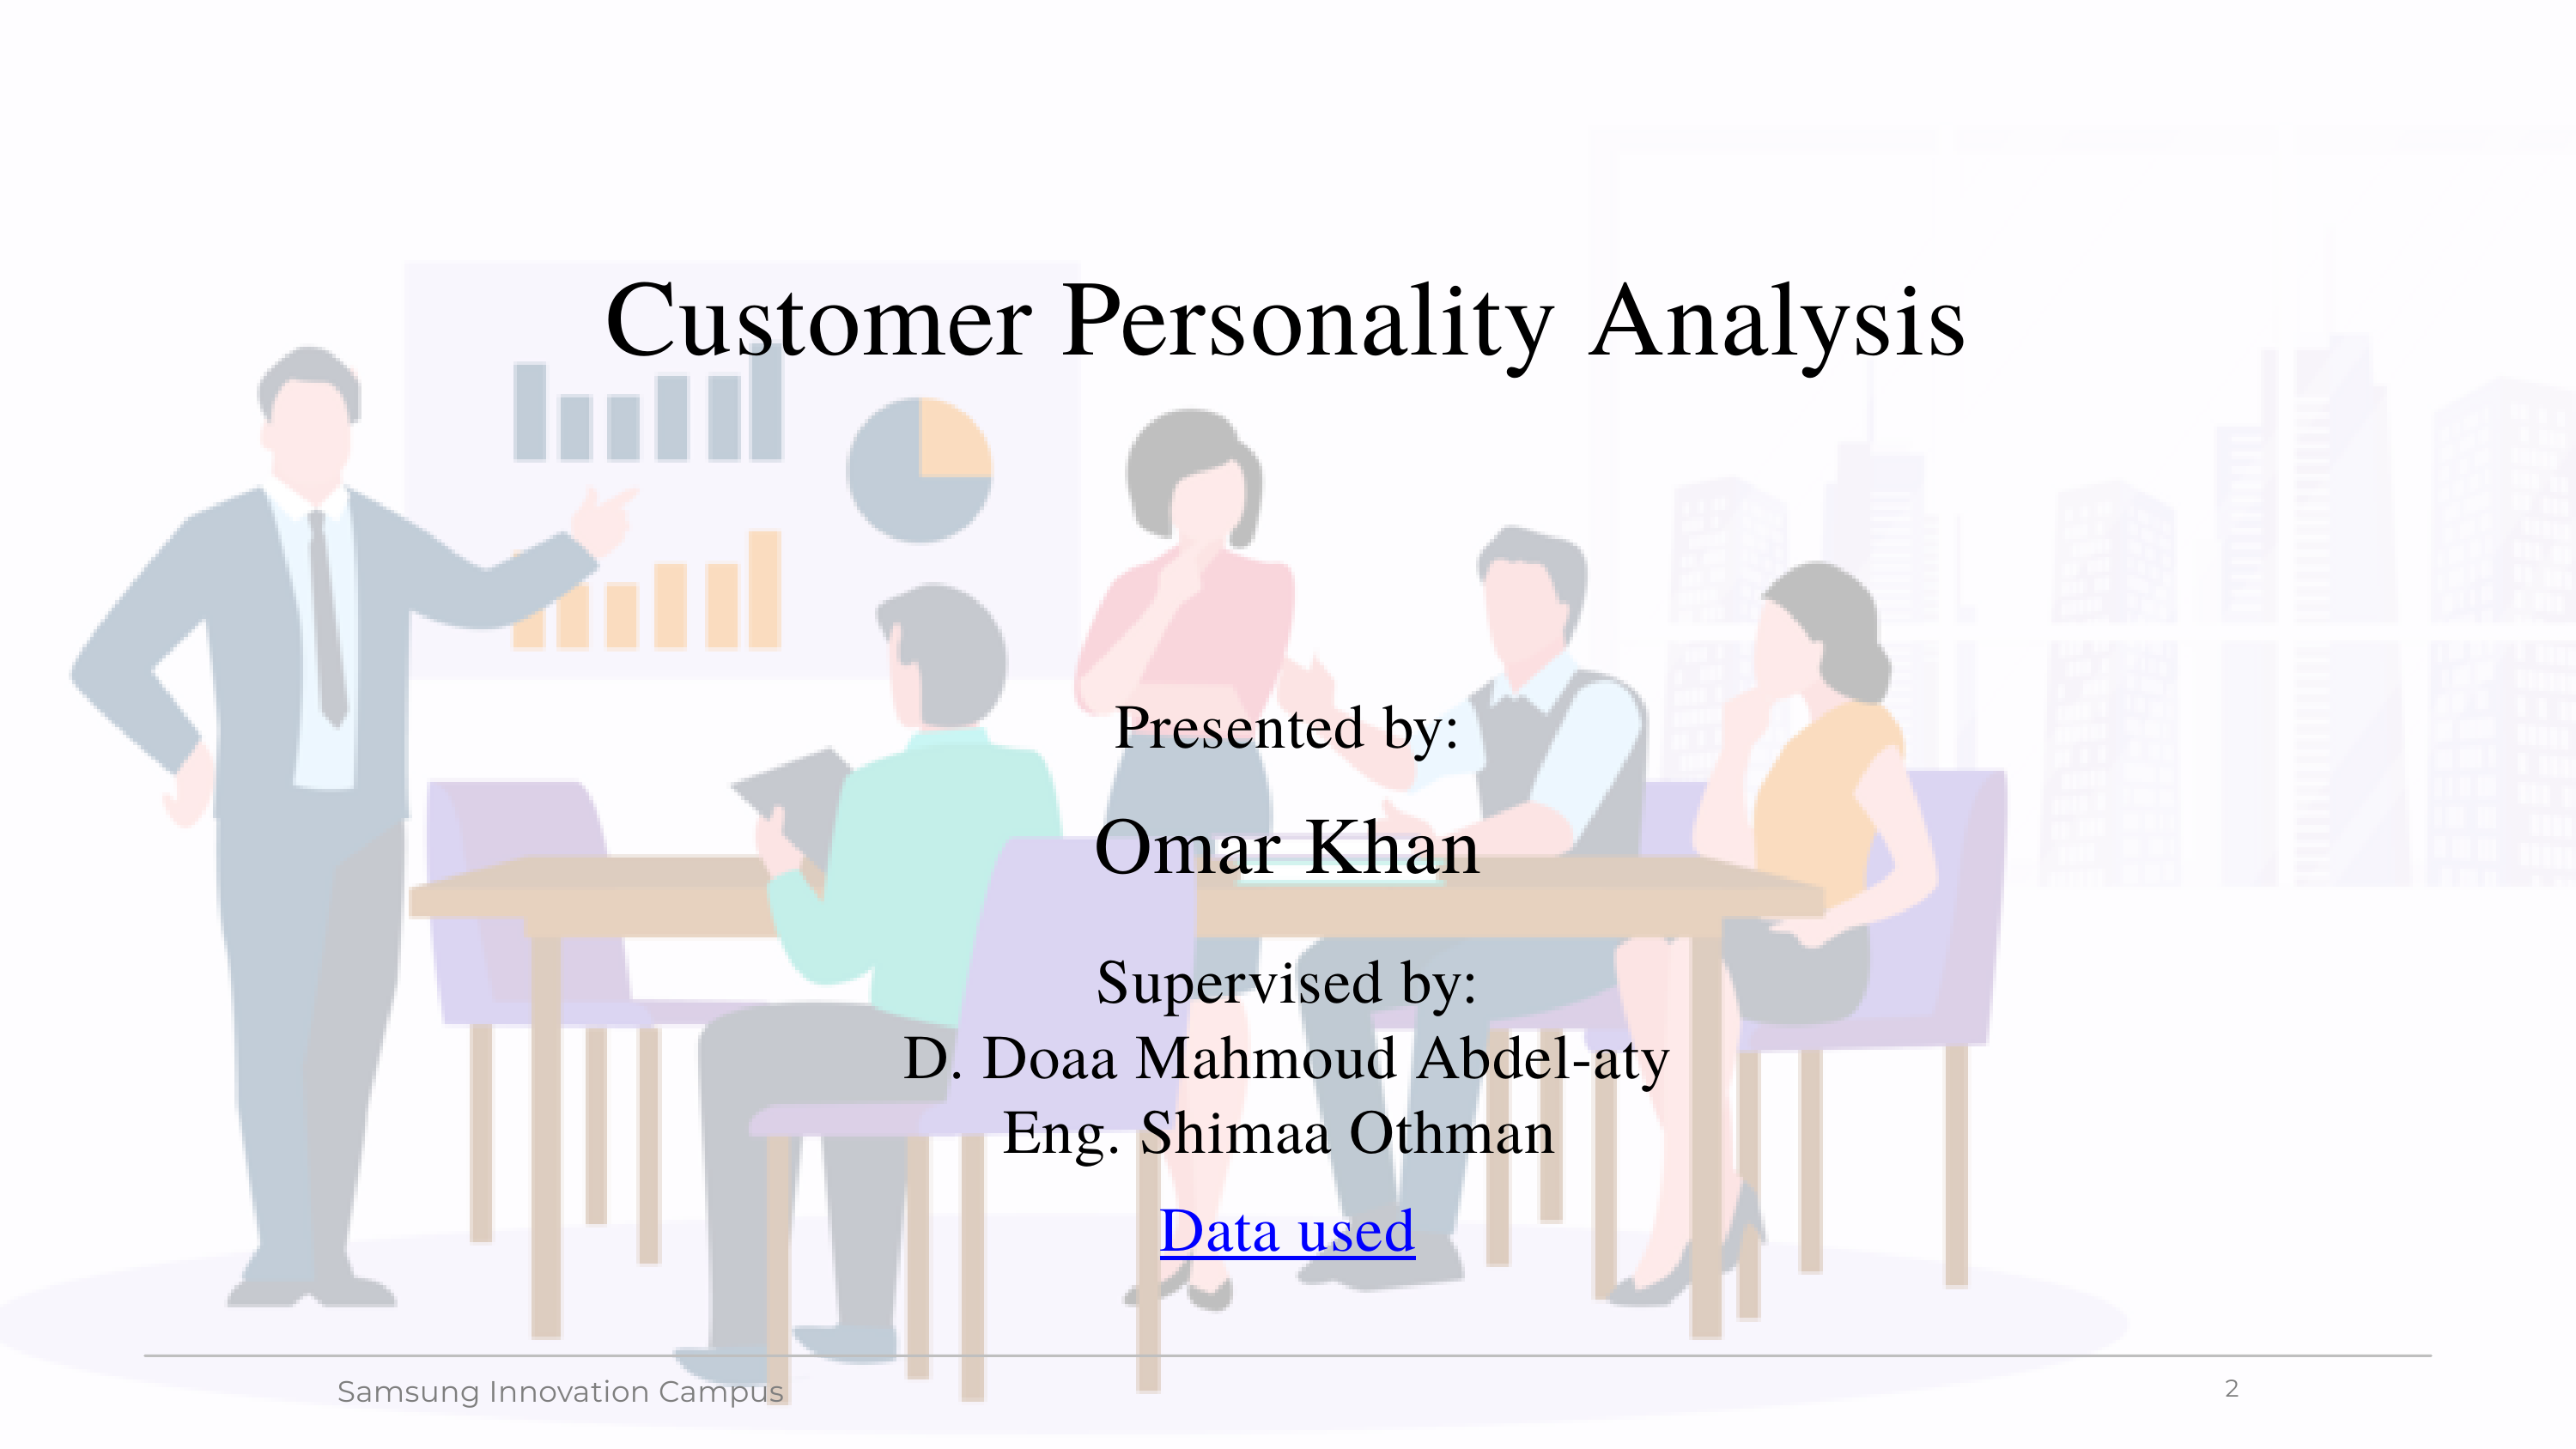

Customer Personality Analysis
Presented by:
Omar Khan
Supervised by:
D. Doaa Mahmoud Abdel-aty
Eng. Shimaa Othman
Data used

Samsung Innovation Campus
2